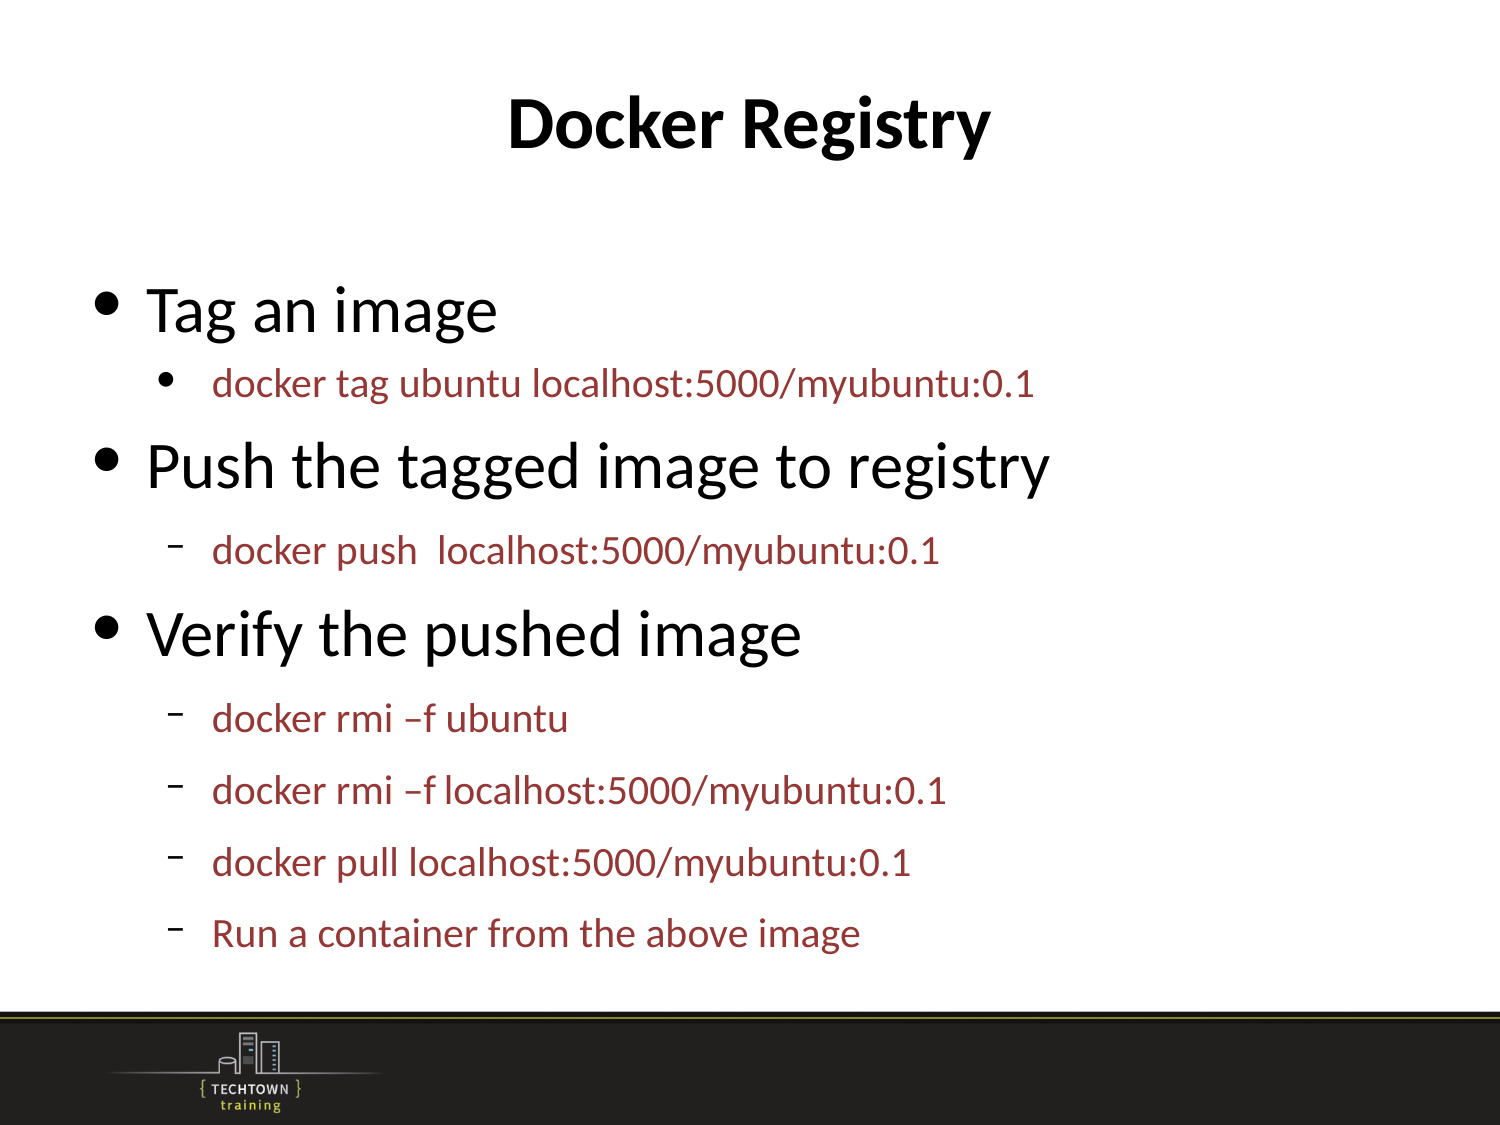

# Docker Registry
Tag an image
docker tag ubuntu localhost:5000/myubuntu:0.1
Push the tagged image to registry
docker push  localhost:5000/myubuntu:0.1
Verify the pushed image
docker rmi –f ubuntu
docker rmi –f localhost:5000/myubuntu:0.1
docker pull localhost:5000/myubuntu:0.1
Run a container from the above image